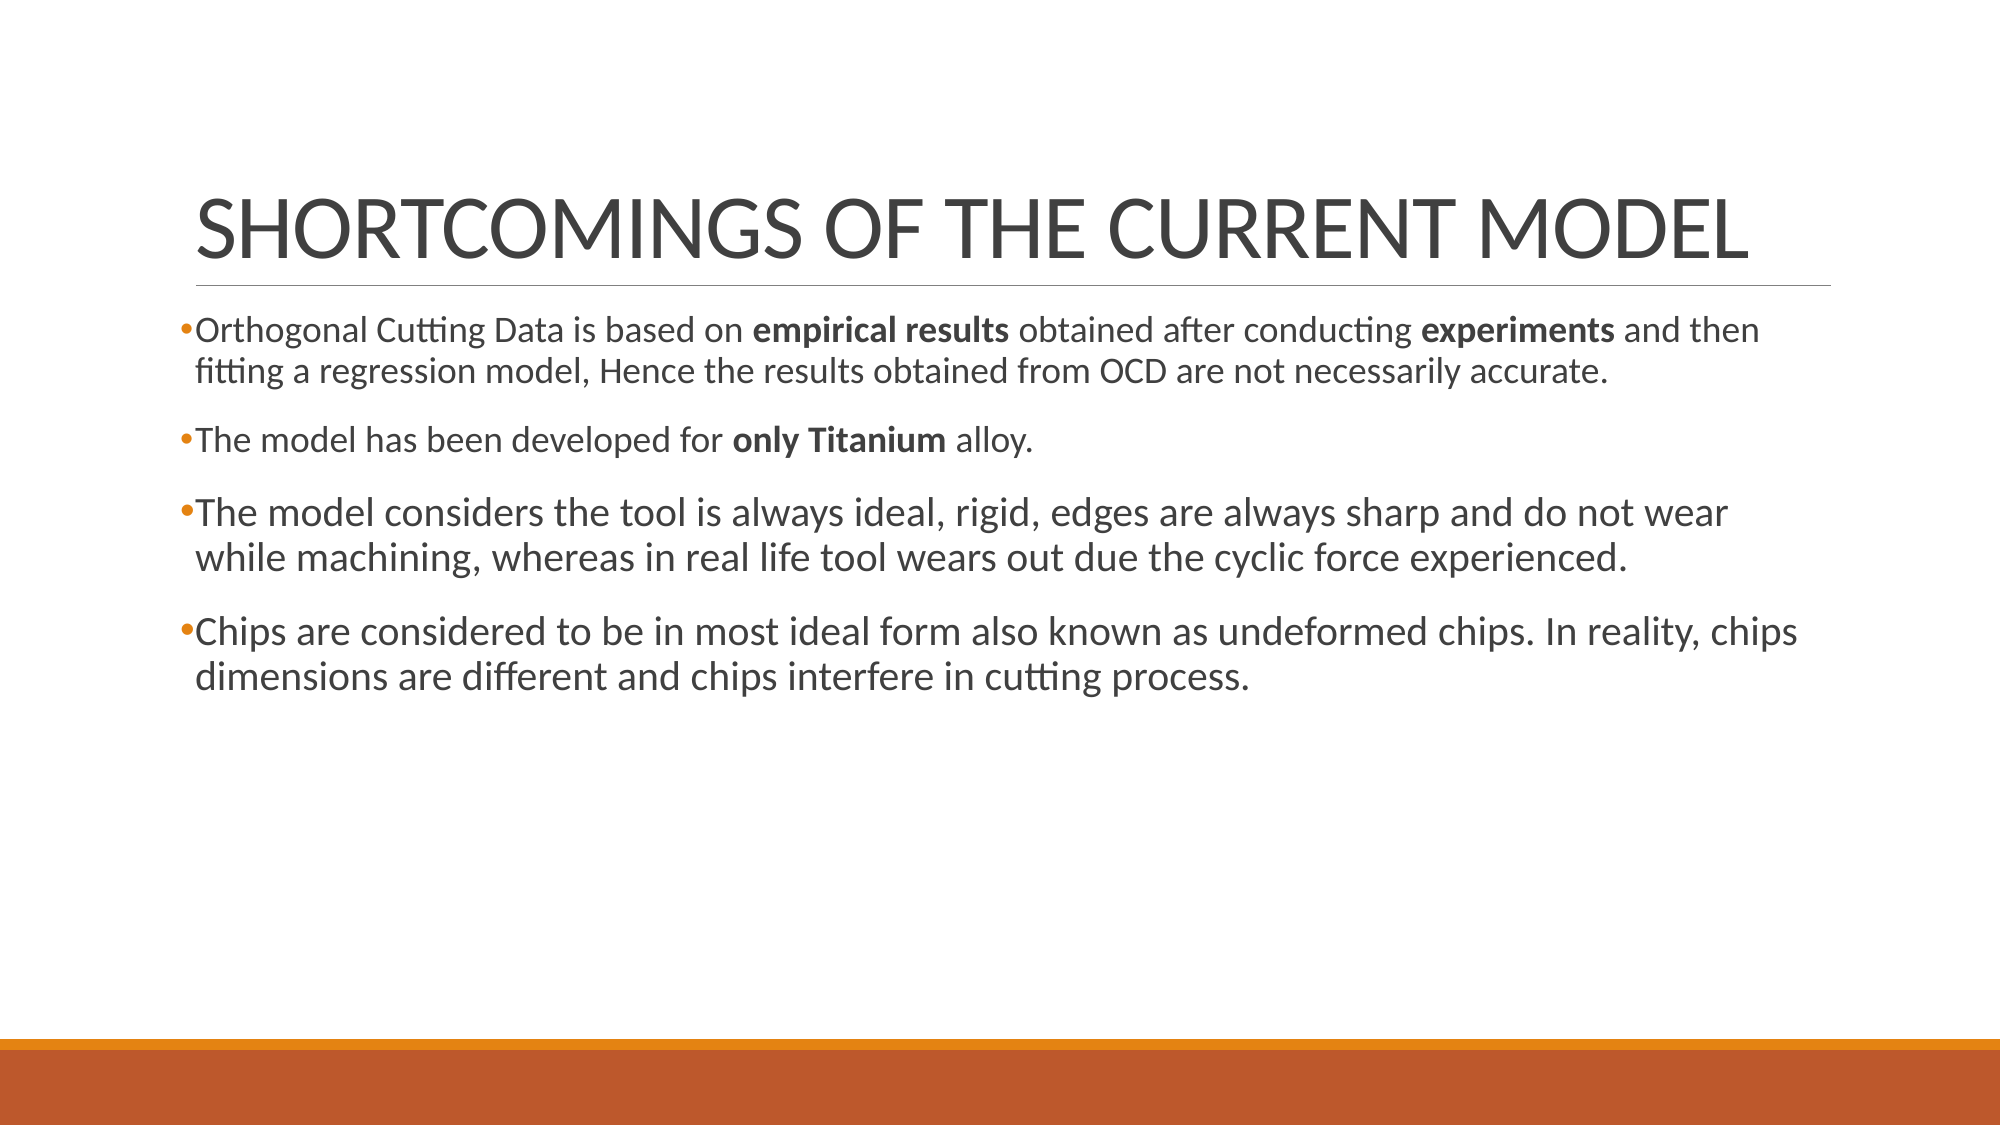

# SHORTCOMINGS OF THE CURRENT MODEL
Orthogonal Cutting Data is based on empirical results obtained after conducting experiments and then fitting a regression model, Hence the results obtained from OCD are not necessarily accurate.
The model has been developed for only Titanium alloy.
The model considers the tool is always ideal, rigid, edges are always sharp and do not wear while machining, whereas in real life tool wears out due the cyclic force experienced.
Chips are considered to be in most ideal form also known as undeformed chips. In reality, chips dimensions are different and chips interfere in cutting process.